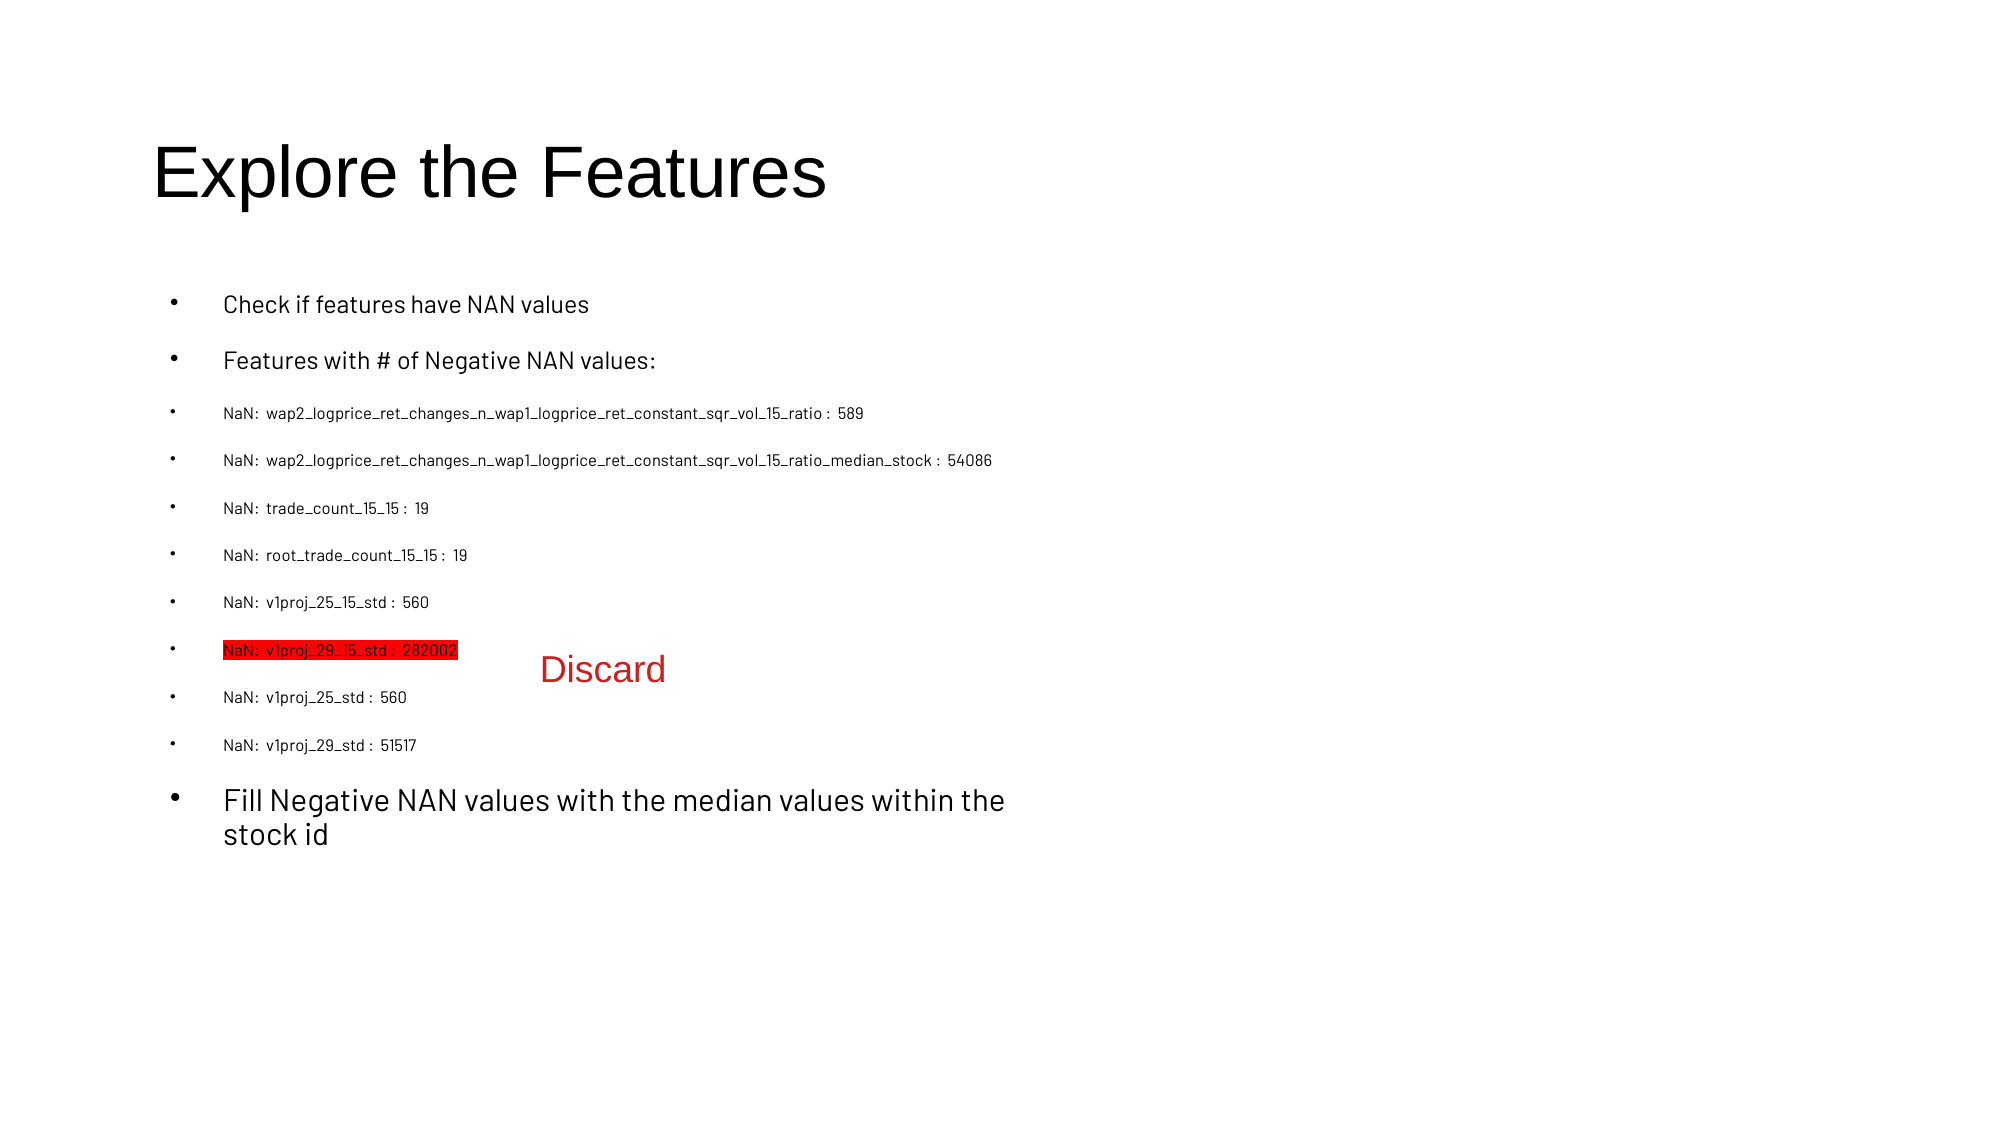

# Explore the Features

Check if features have NAN values
Features with # of Negative NAN values:
NaN:  wap2_logprice_ret_changes_n_wap1_logprice_ret_constant_sqr_vol_15_ratio :  589
NaN:  wap2_logprice_ret_changes_n_wap1_logprice_ret_constant_sqr_vol_15_ratio_median_stock :  54086
NaN:  trade_count_15_15 :  19
NaN:  root_trade_count_15_15 :  19
NaN:  v1proj_25_15_std :  560
NaN:  v1proj_29_15_std :  282002
NaN:  v1proj_25_std :  560
NaN:  v1proj_29_std :  51517
Fill Negative NAN values with the median values within the stock id

Discard